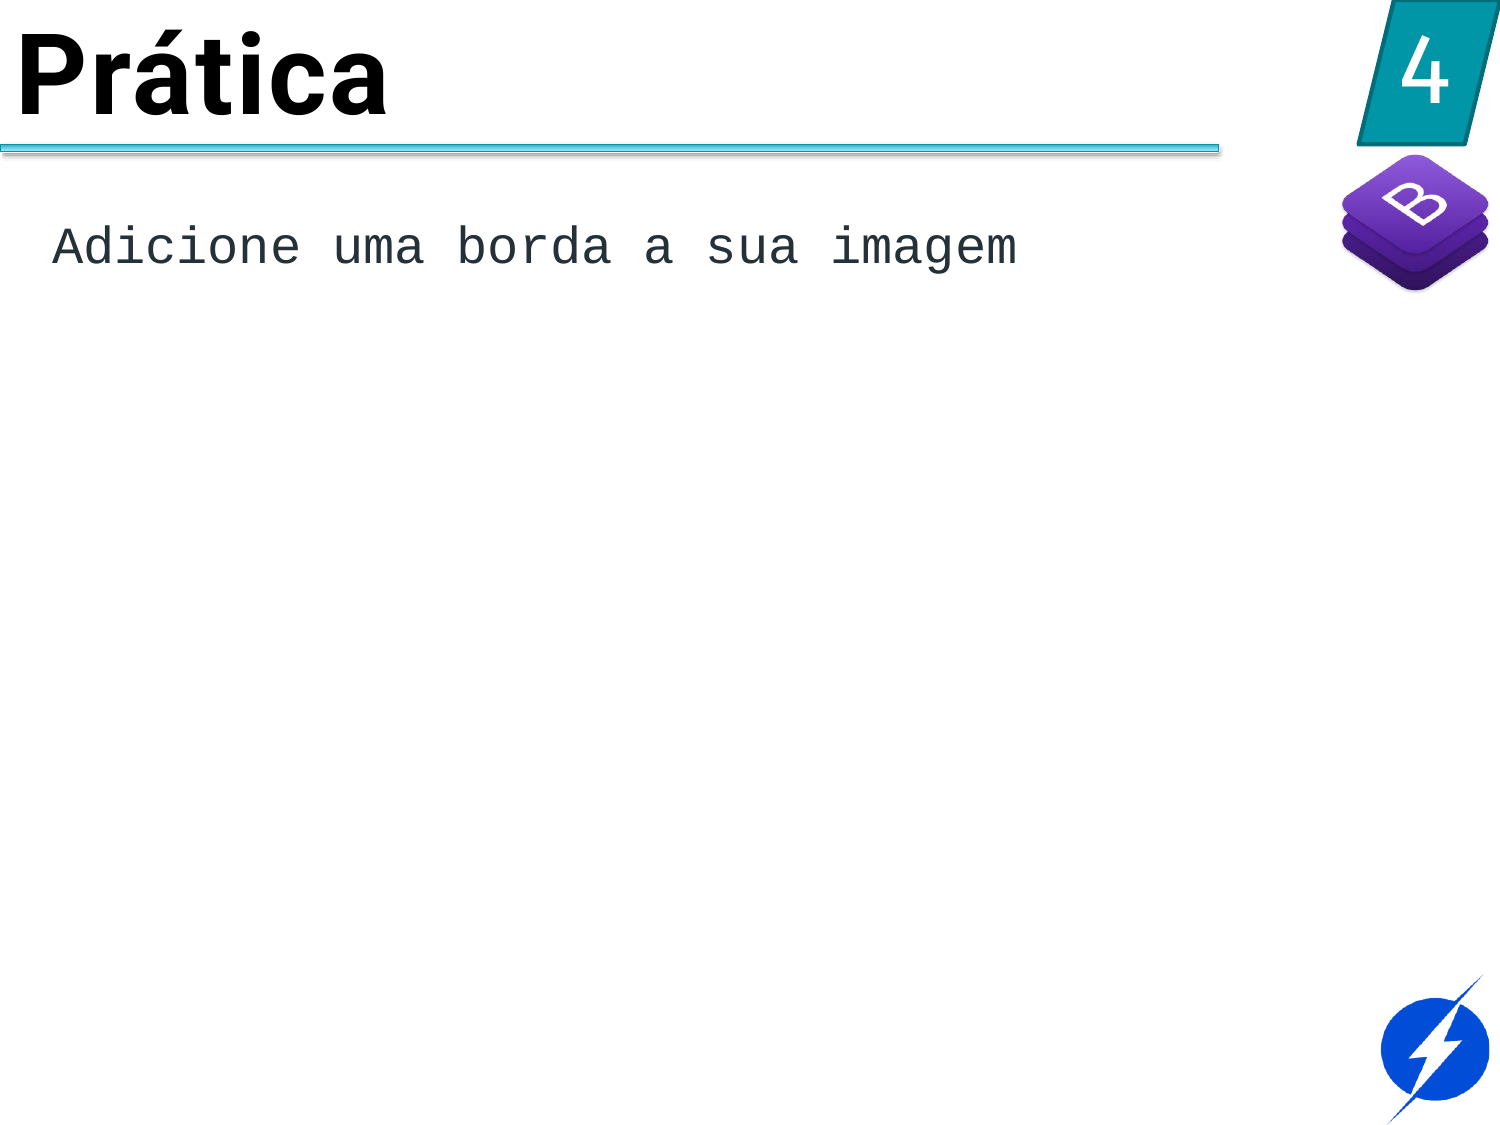

Prática
4

Adicione uma borda a sua imagem